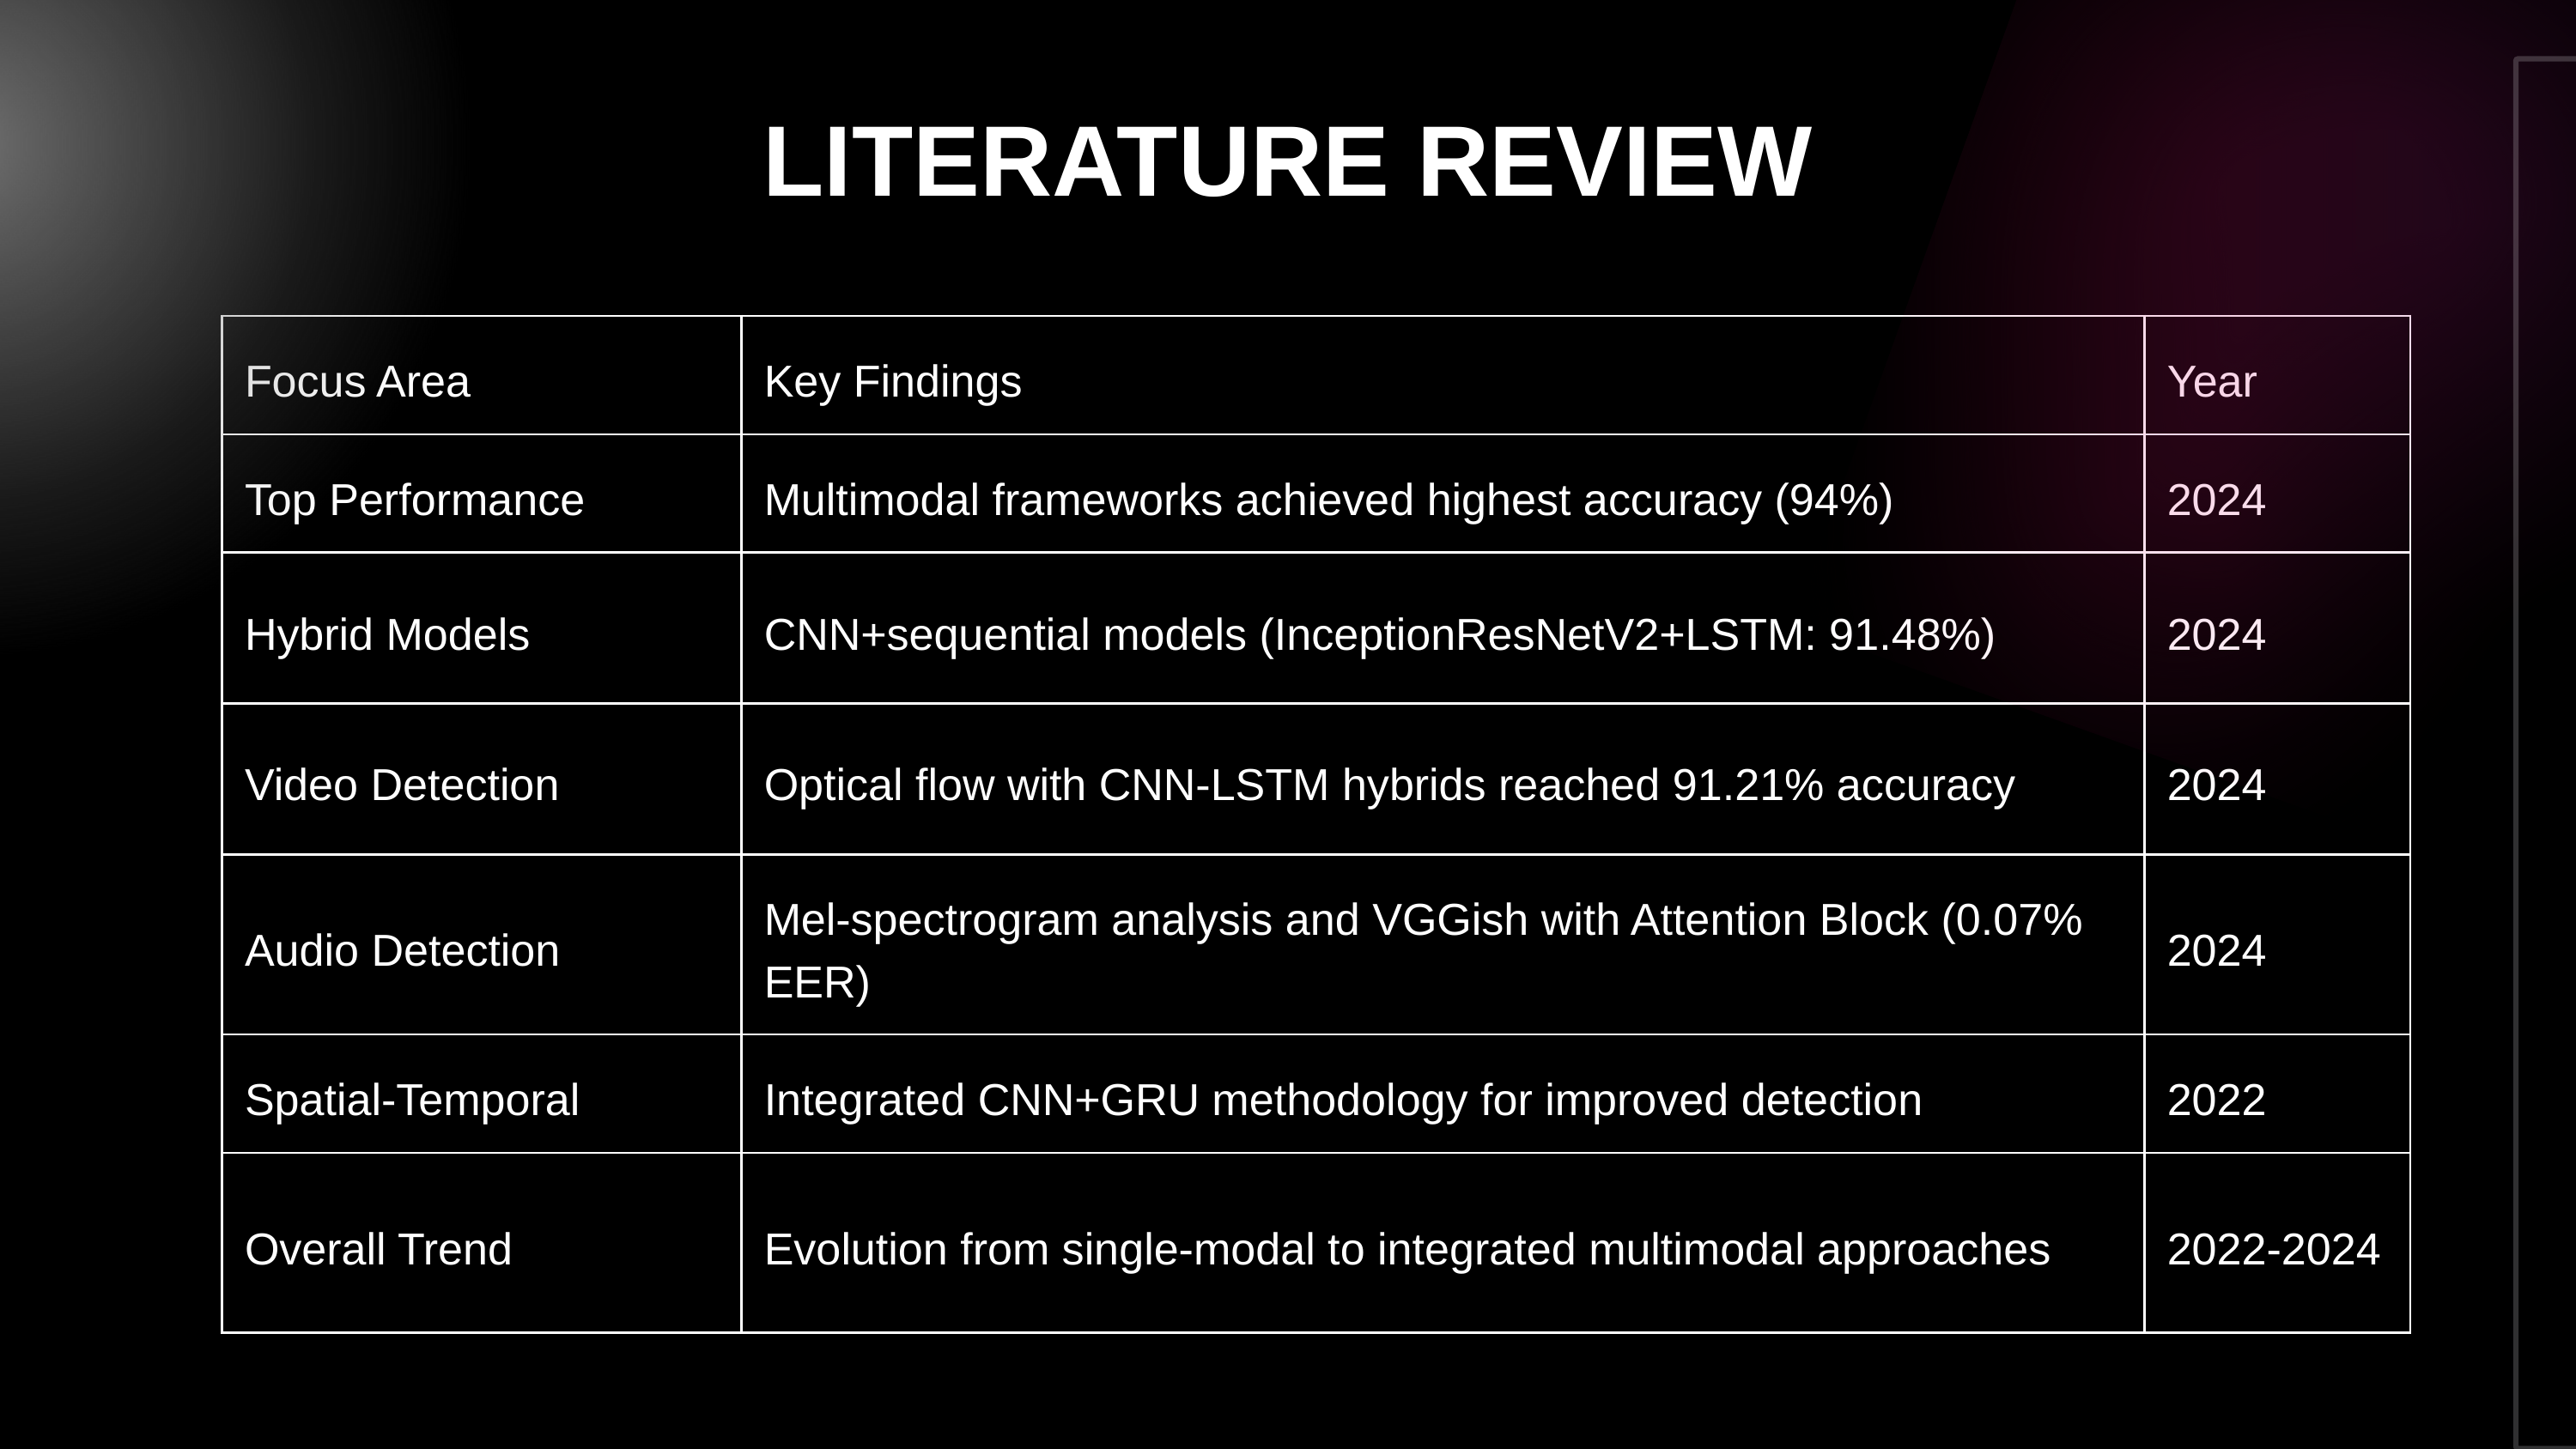

LITERATURE REVIEW
| Focus Area | Key Findings | Year |
| --- | --- | --- |
| Top Performance | Multimodal frameworks achieved highest accuracy (94%) | 2024 |
| Hybrid Models | CNN+sequential models (InceptionResNetV2+LSTM: 91.48%) | 2024 |
| Video Detection | Optical flow with CNN-LSTM hybrids reached 91.21% accuracy | 2024 |
| Audio Detection | Mel-spectrogram analysis and VGGish with Attention Block (0.07% EER) | 2024 |
| Spatial-Temporal | Integrated CNN+GRU methodology for improved detection | 2022 |
| Overall Trend | Evolution from single-modal to integrated multimodal approaches | 2022-2024 |